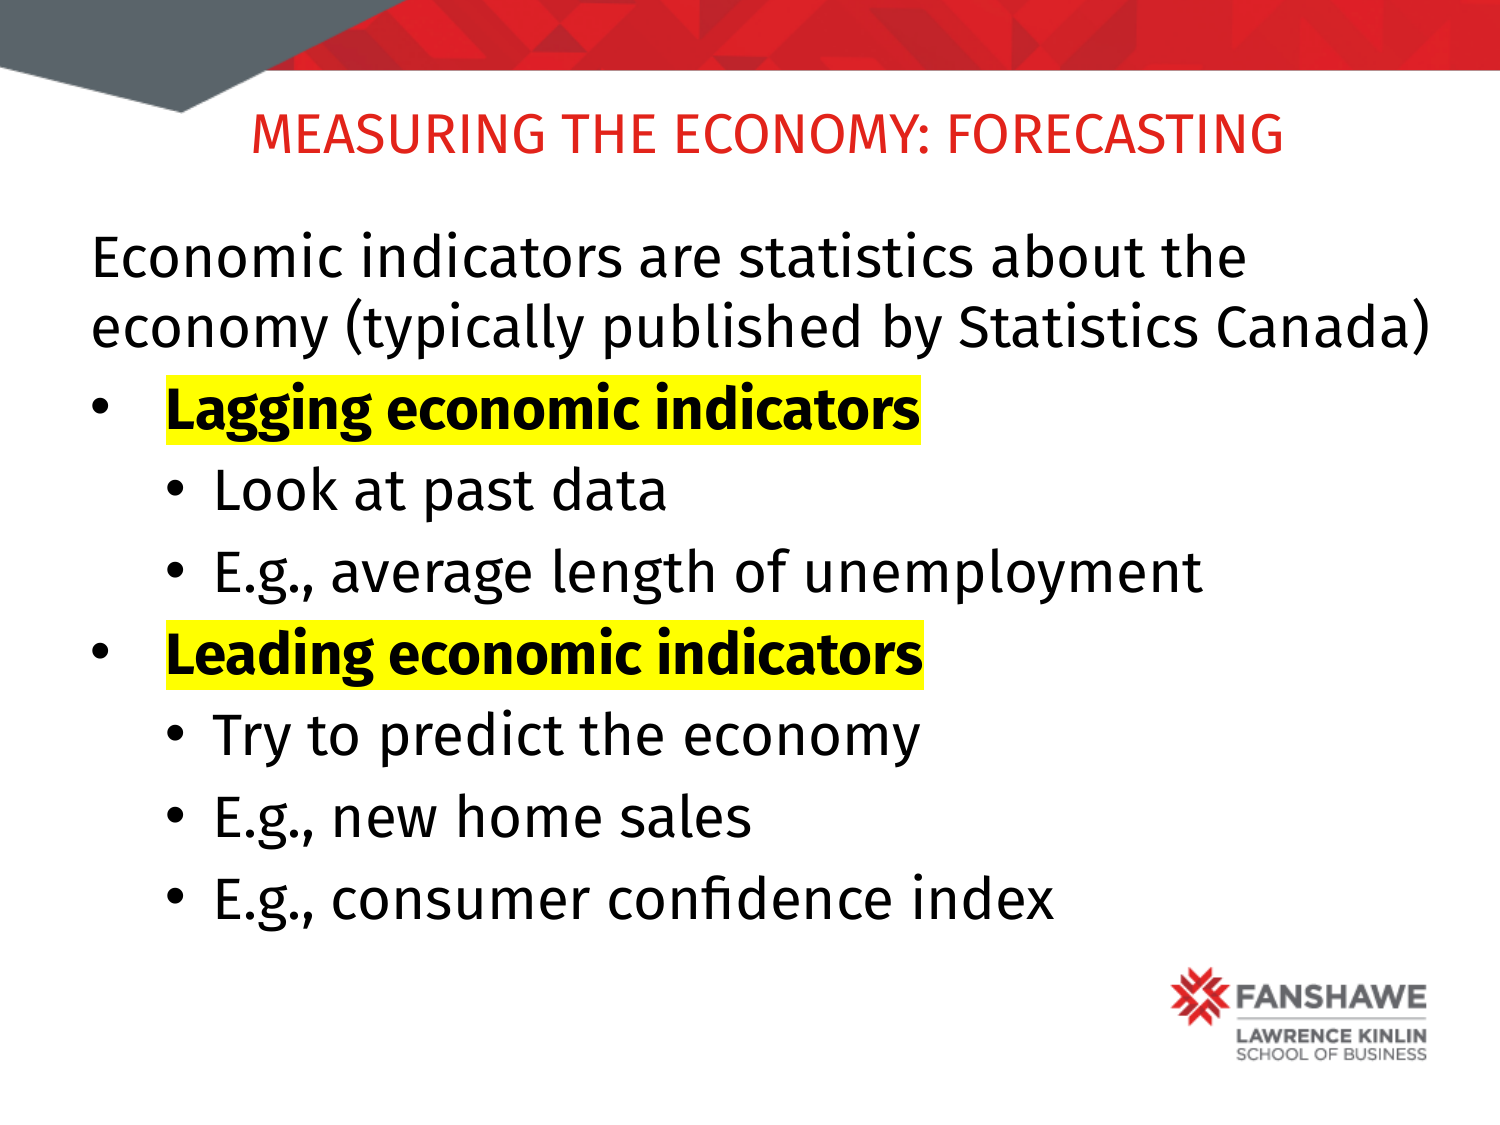

# Measuring the economy: forecasting
Economic indicators are statistics about the economy (typically published by Statistics Canada)
Lagging economic indicators
Look at past data
E.g., average length of unemployment
Leading economic indicators
Try to predict the economy
E.g., new home sales
E.g., consumer confidence index